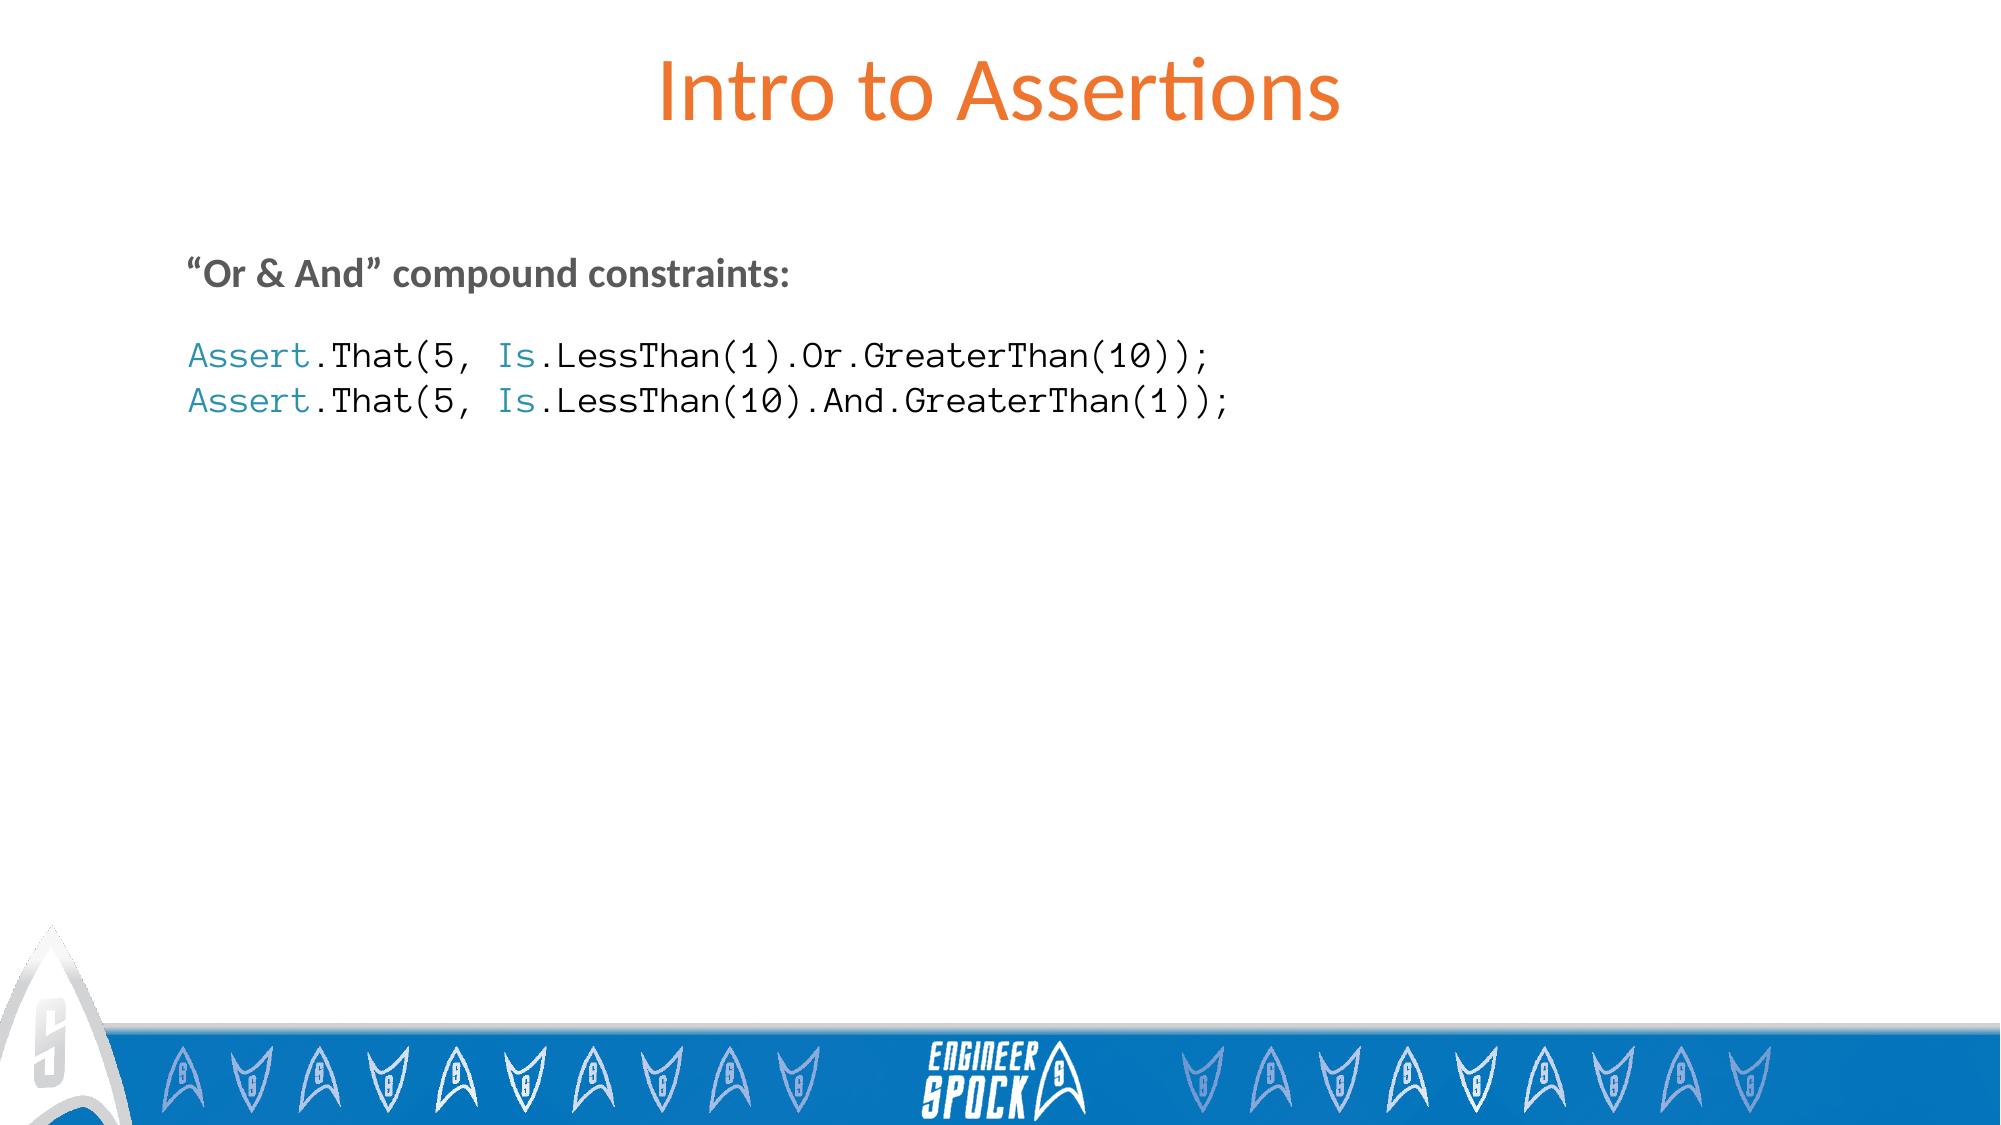

# Intro to Assertions
“Or & And” compound constraints:
Assert.That(5, Is.LessThan(1).Or.GreaterThan(10));
Assert.That(5, Is.LessThan(10).And.GreaterThan(1));